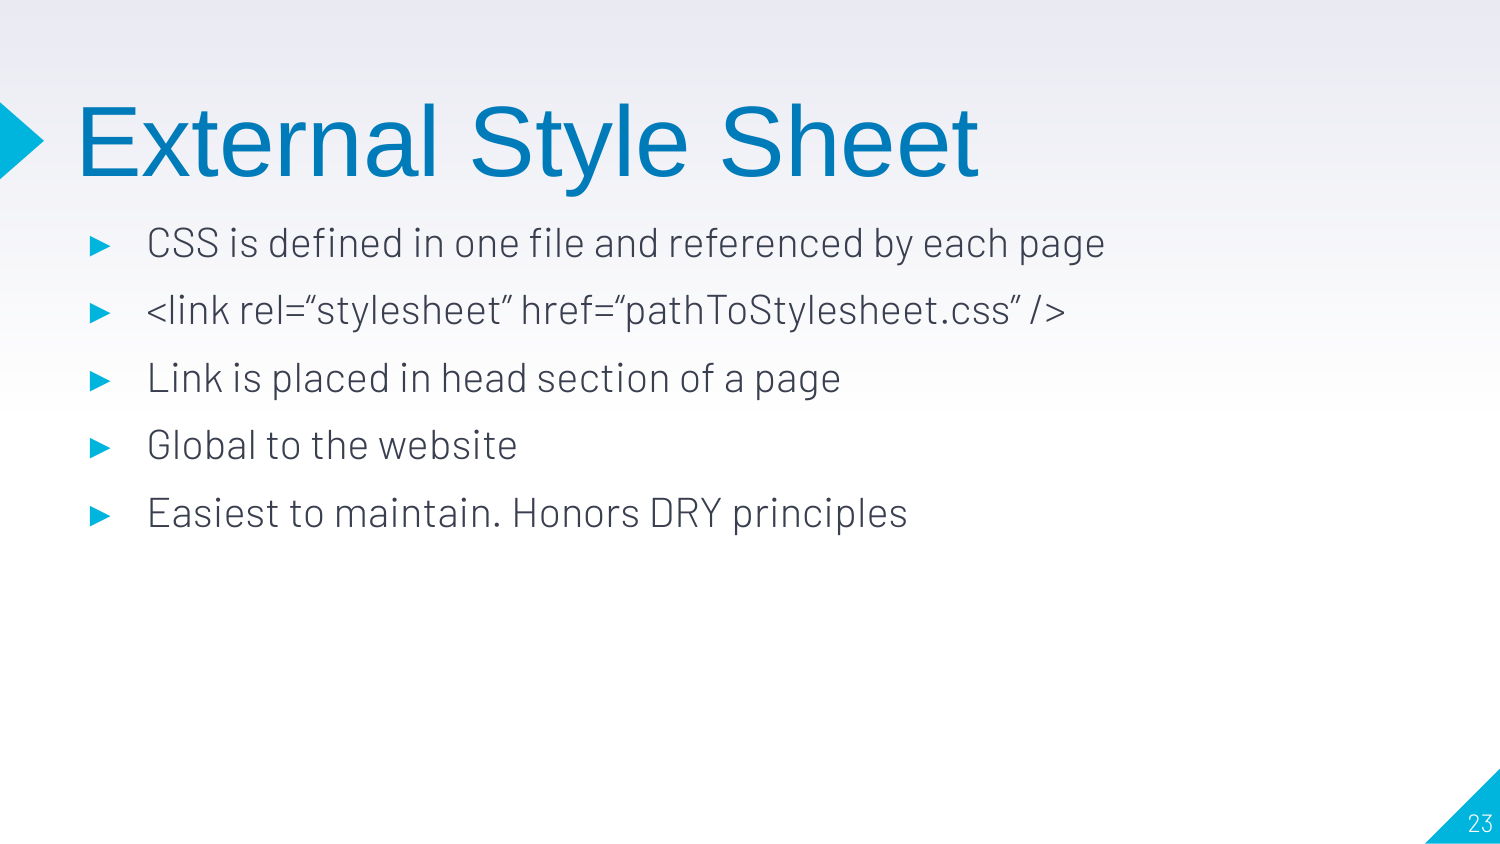

# External Style Sheet
CSS is defined in one file and referenced by each page
<link rel=“stylesheet” href=“pathToStylesheet.css” />
Link is placed in head section of a page
Global to the website
Easiest to maintain. Honors DRY principles
23